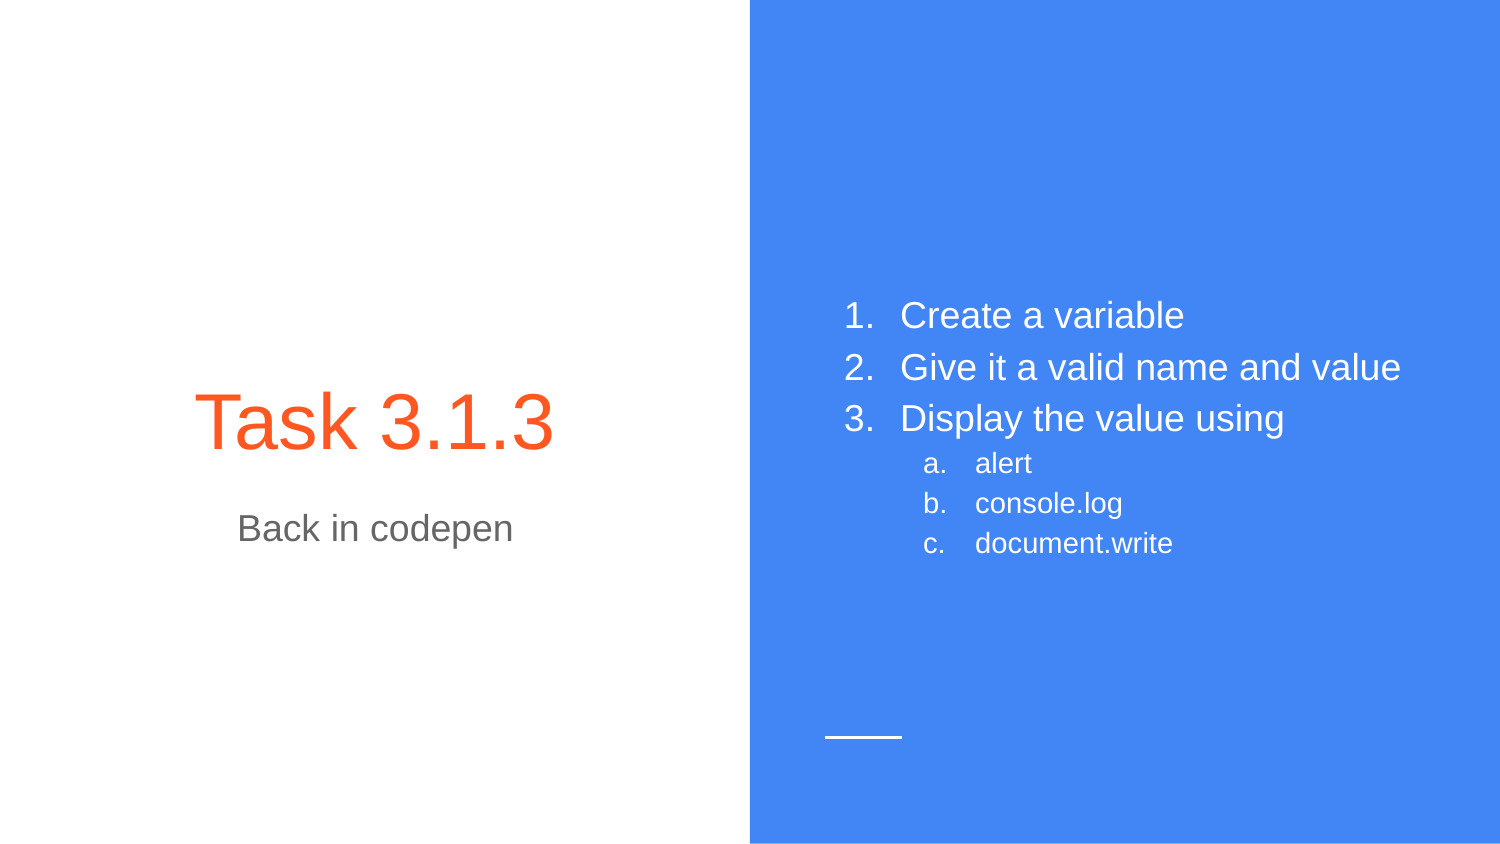

Create a variable
Give it a valid name and value
Display the value using
alert
console.log
document.write
# Task 3.1.3
Back in codepen